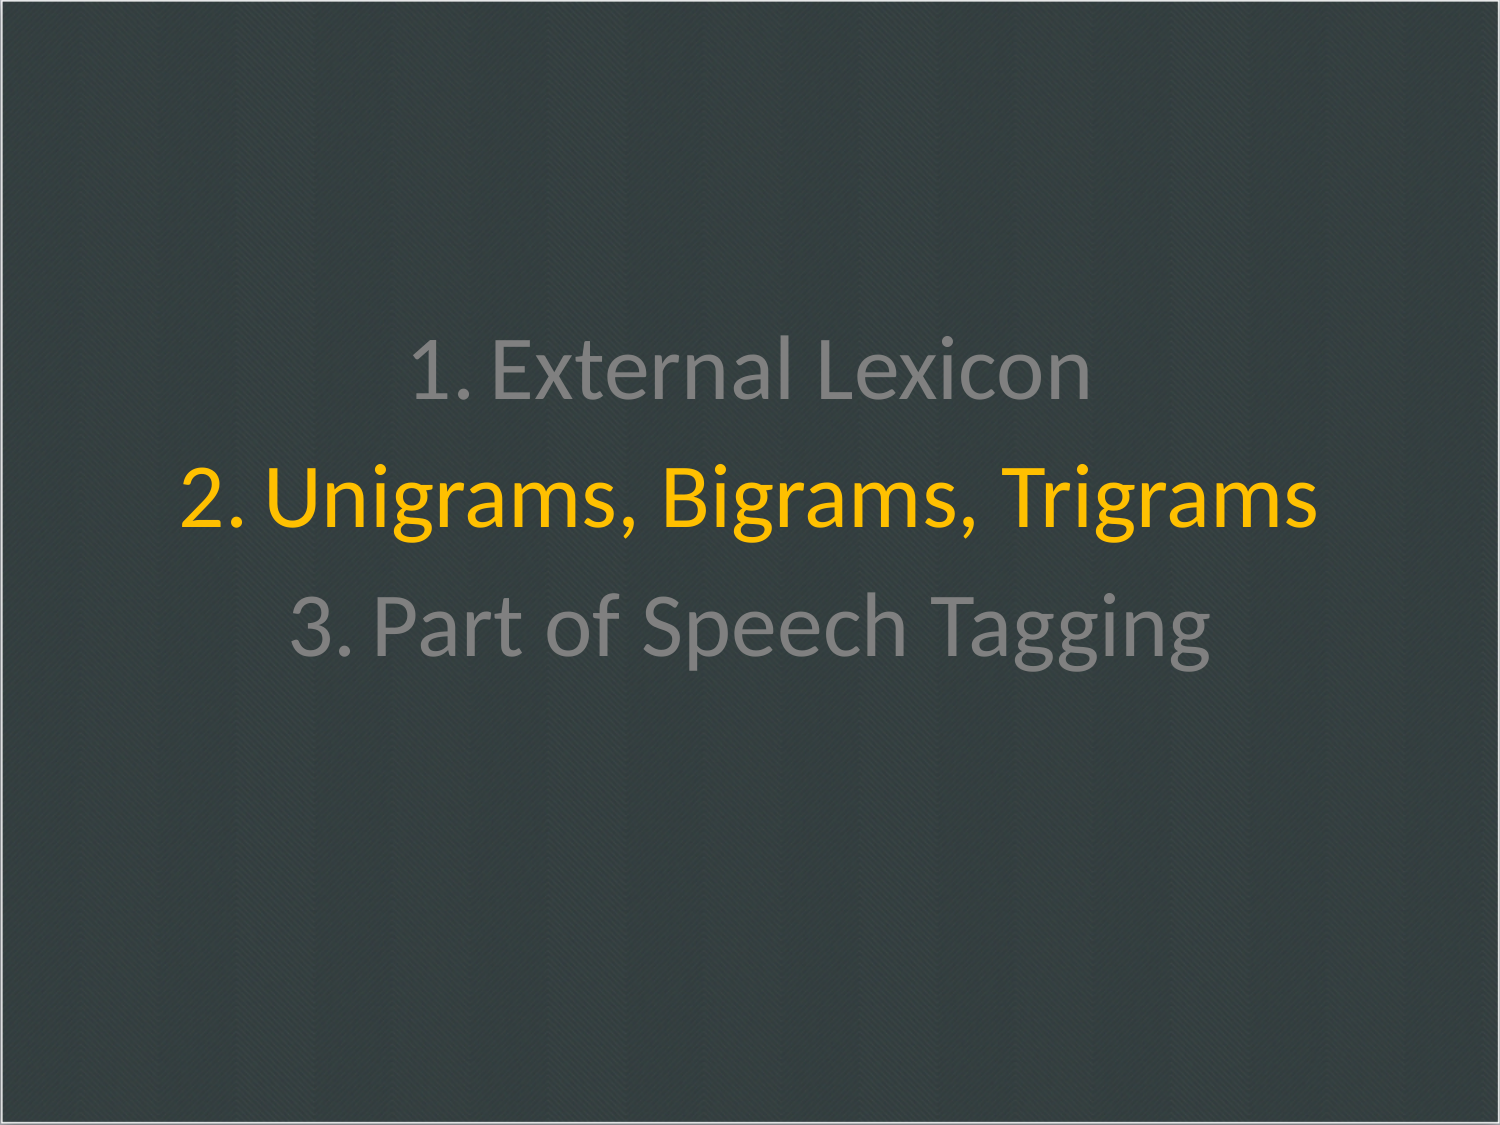

External Lexicon
Unigrams, Bigrams, Trigrams
Part of Speech Tagging